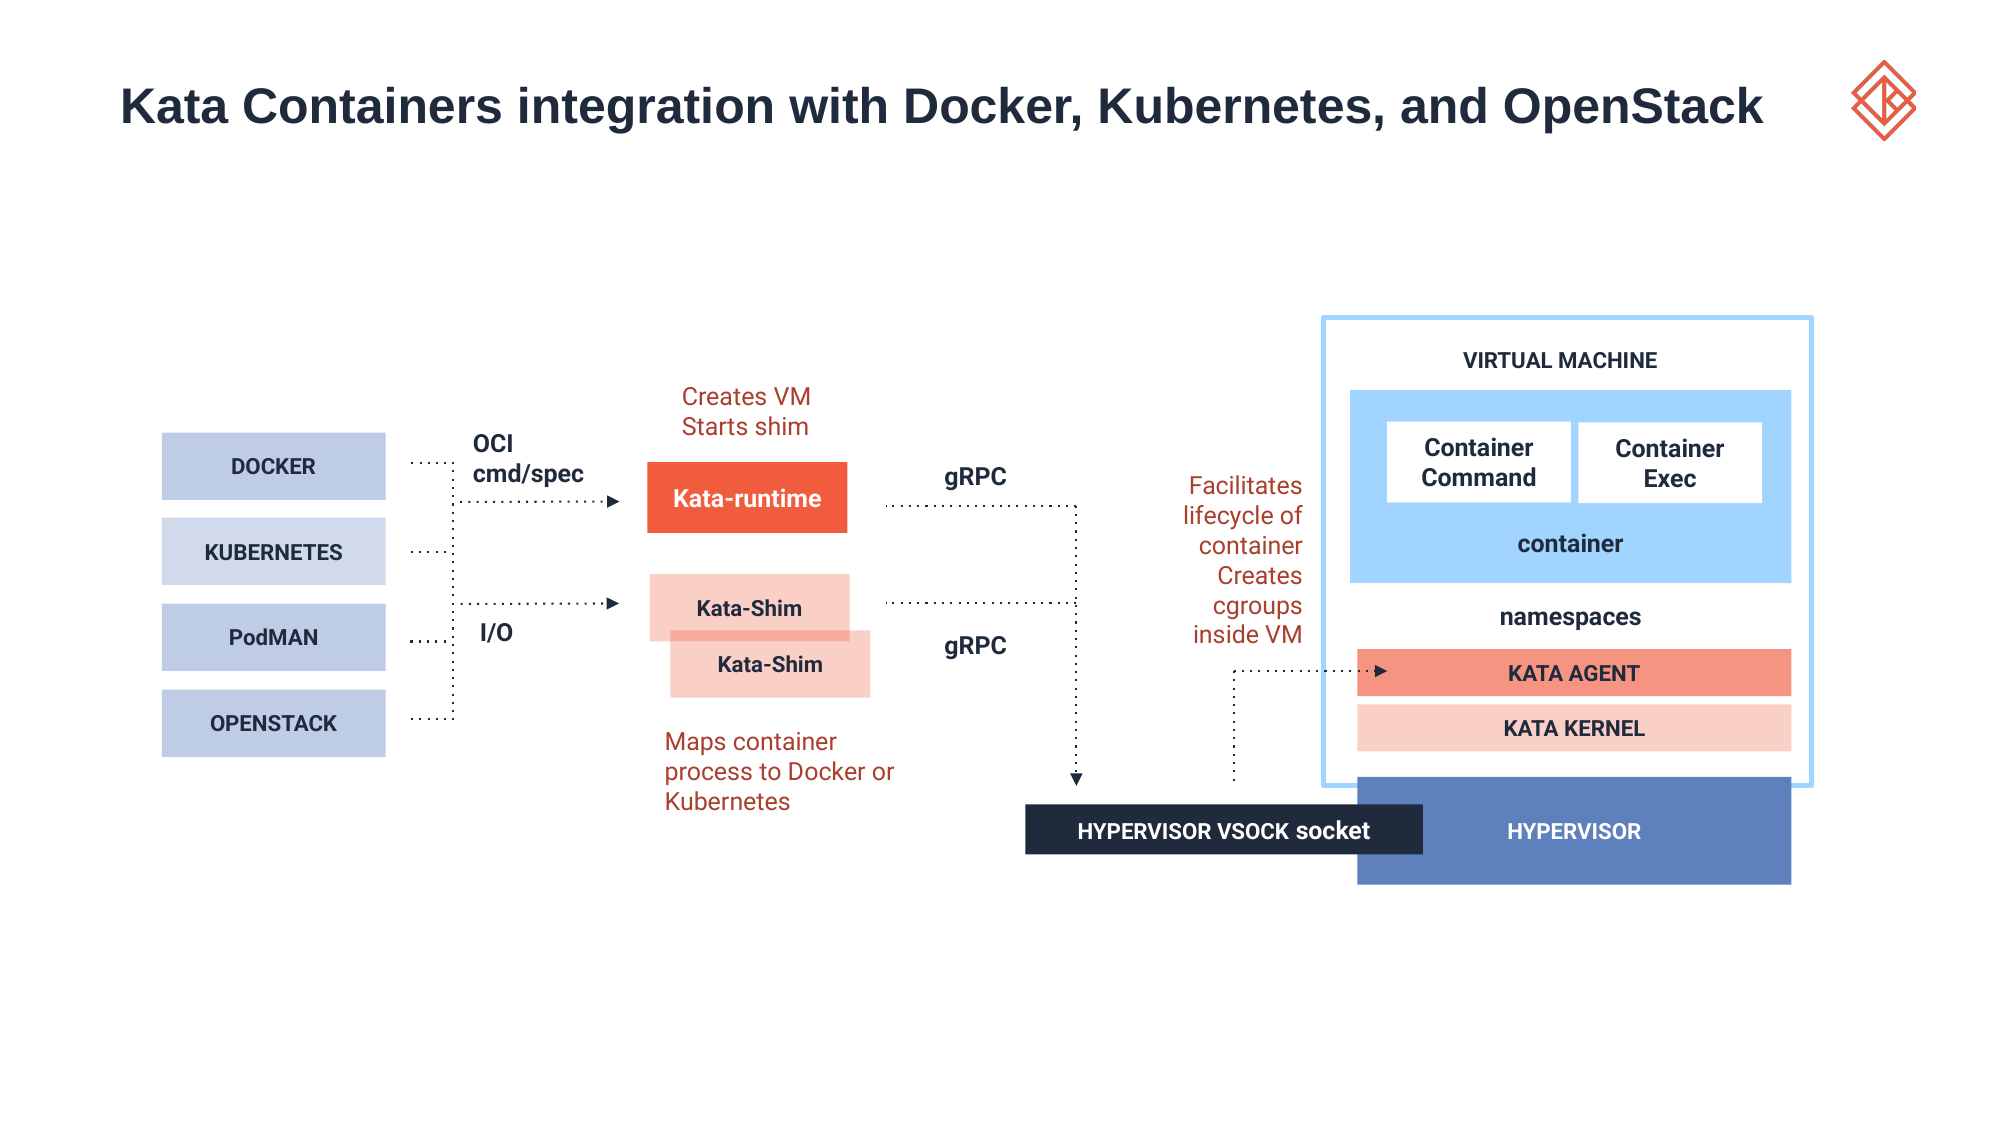

# Kata Containers integration with Docker, Kubernetes, and OpenStack

VIRTUAL MACHINE
Creates VM
Starts shim

Container
Command
Container
Exec
OCI cmd/spec
DOCKER
gRPC
Facilitates lifecycle of container
Creates cgroups inside VM
Kata-runtime
container
KUBERNETES
Kata-Shim
namespaces
I/O
PodMAN
gRPC
Kata-Shim
KATA AGENT
OPENSTACK
KATA KERNEL
Maps container process to Docker or Kubernetes
HYPERVISOR
HYPERVISOR VSOCK socket